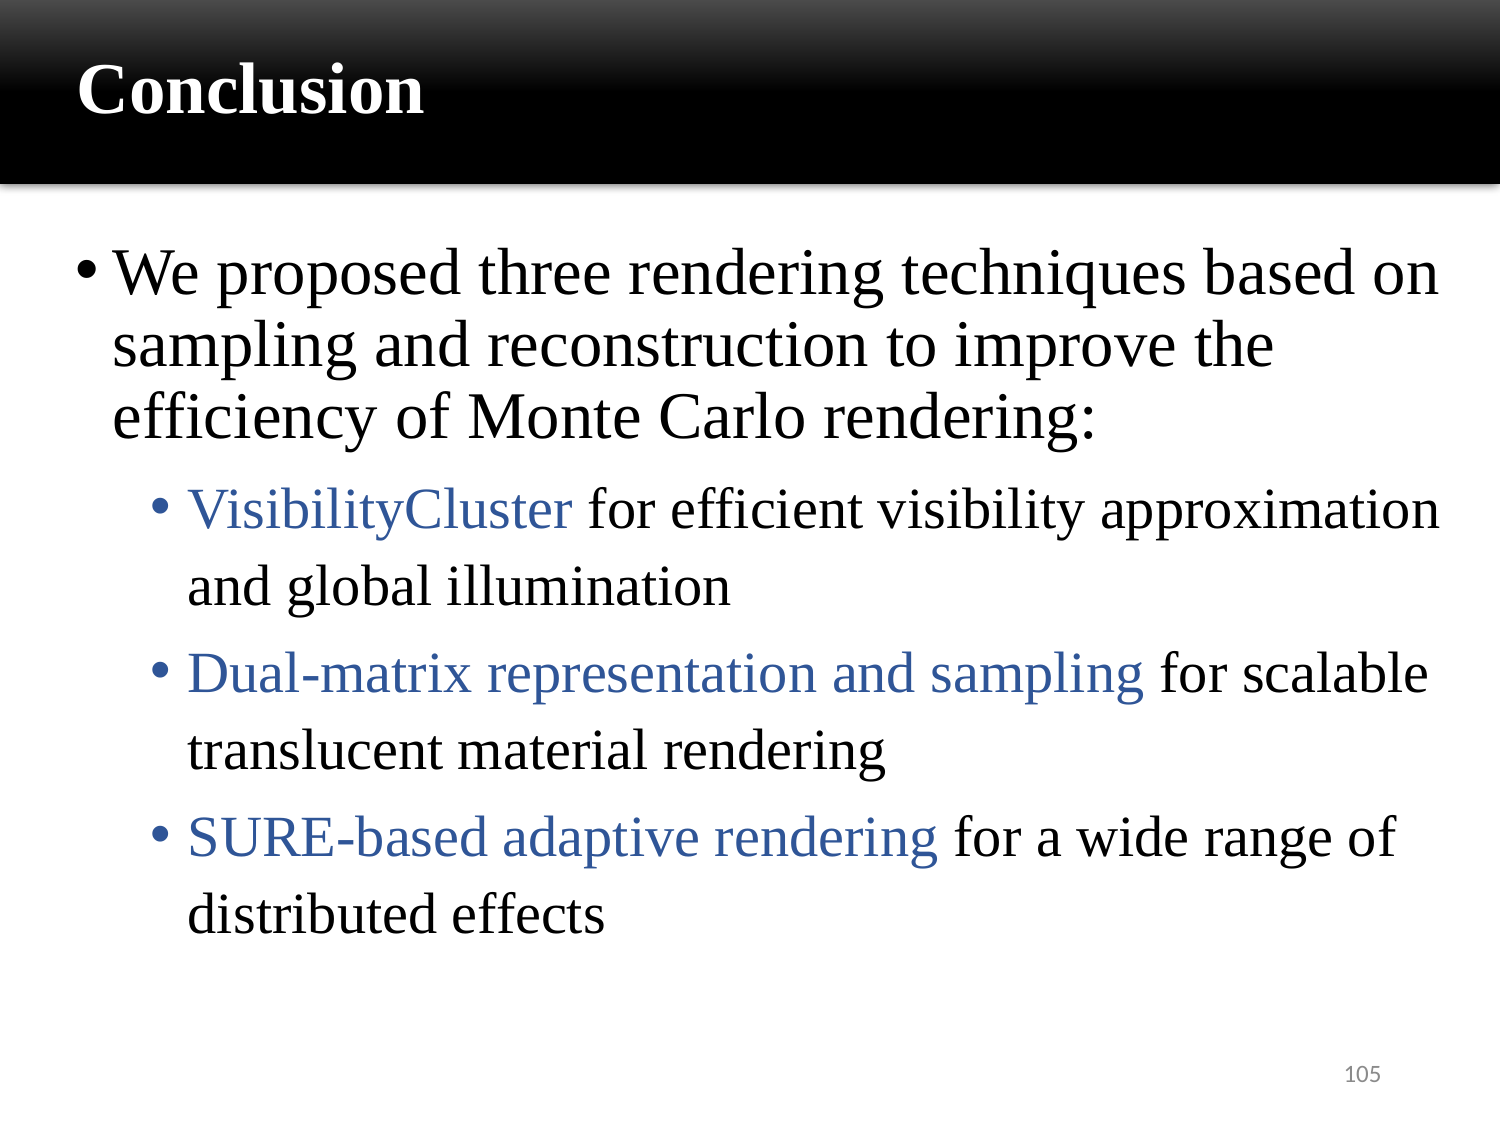

Conclusion
We proposed three rendering techniques based on sampling and reconstruction to improve the efficiency of Monte Carlo rendering:
VisibilityCluster for efficient visibility approximation and global illumination
Dual-matrix representation and sampling for scalable translucent material rendering
SURE-based adaptive rendering for a wide range of distributed effects

105